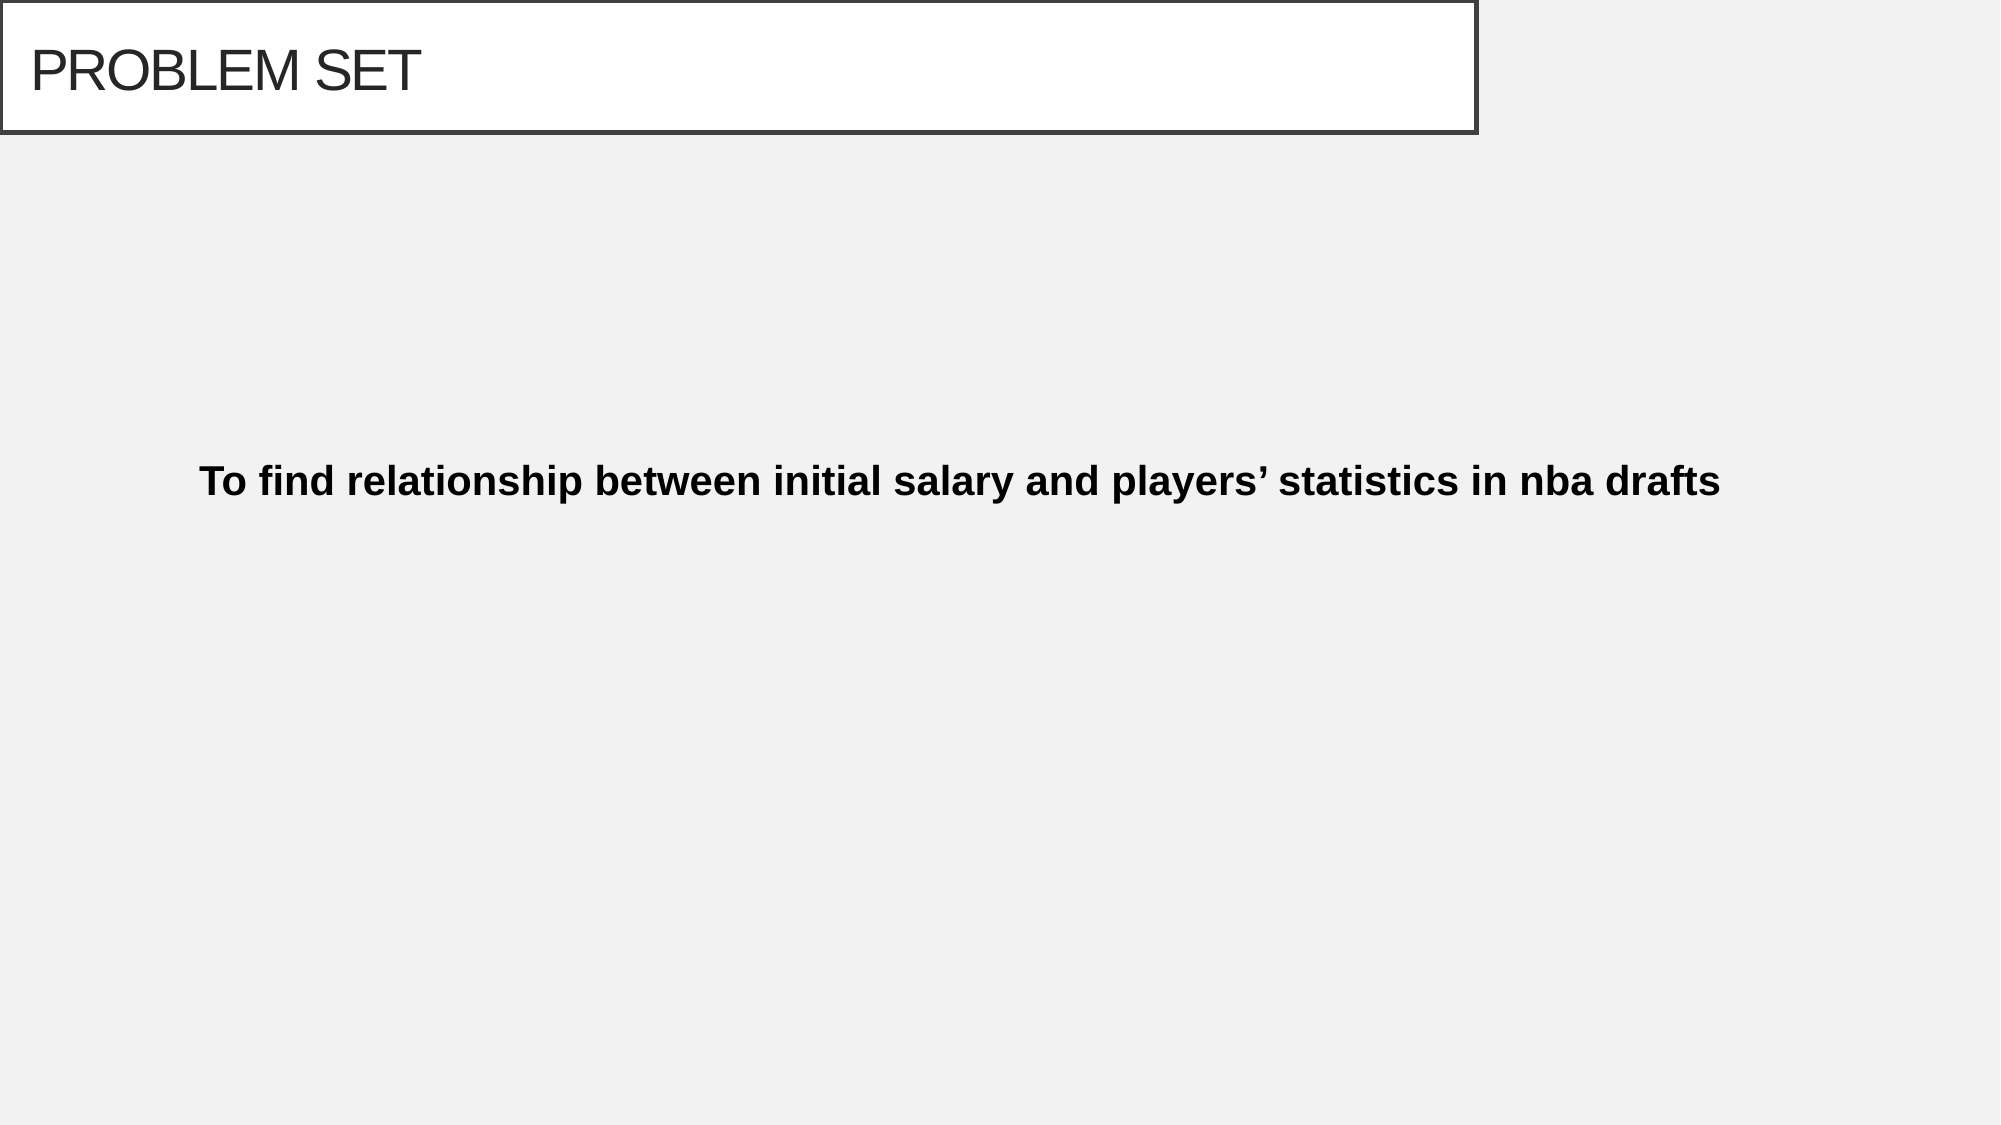

# Problem Set
To find relationship between initial salary and players’ statistics in nba drafts